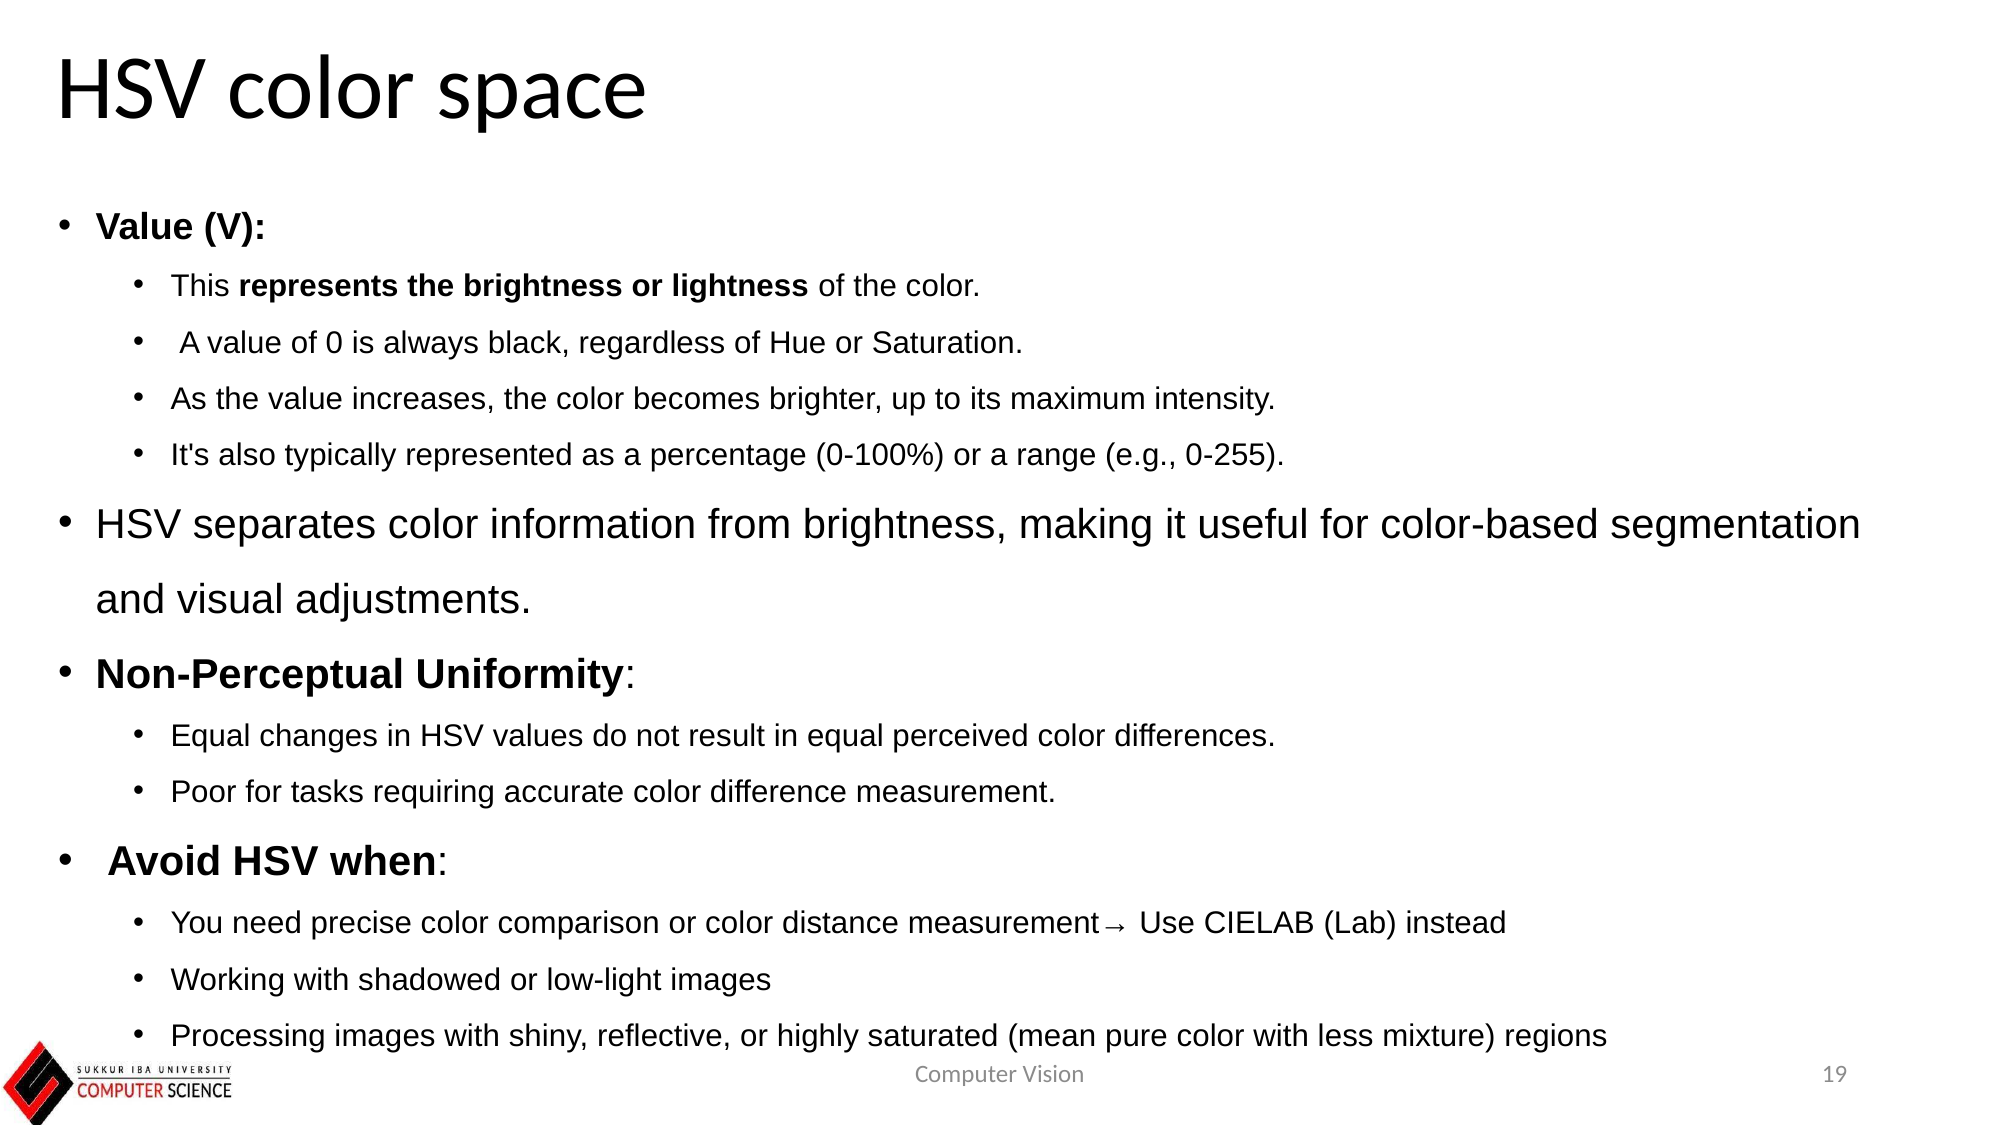

# HSV color space
Value (V):
This represents the brightness or lightness of the color.
 A value of 0 is always black, regardless of Hue or Saturation.
As the value increases, the color becomes brighter, up to its maximum intensity.
It's also typically represented as a percentage (0-100%) or a range (e.g., 0-255).
HSV separates color information from brightness, making it useful for color-based segmentation and visual adjustments.
Non-Perceptual Uniformity:
Equal changes in HSV values do not result in equal perceived color differences.
Poor for tasks requiring accurate color difference measurement.
 Avoid HSV when:
You need precise color comparison or color distance measurement→ Use CIELAB (Lab) instead
Working with shadowed or low-light images
Processing images with shiny, reflective, or highly saturated (mean pure color with less mixture) regions
Computer Vision
19